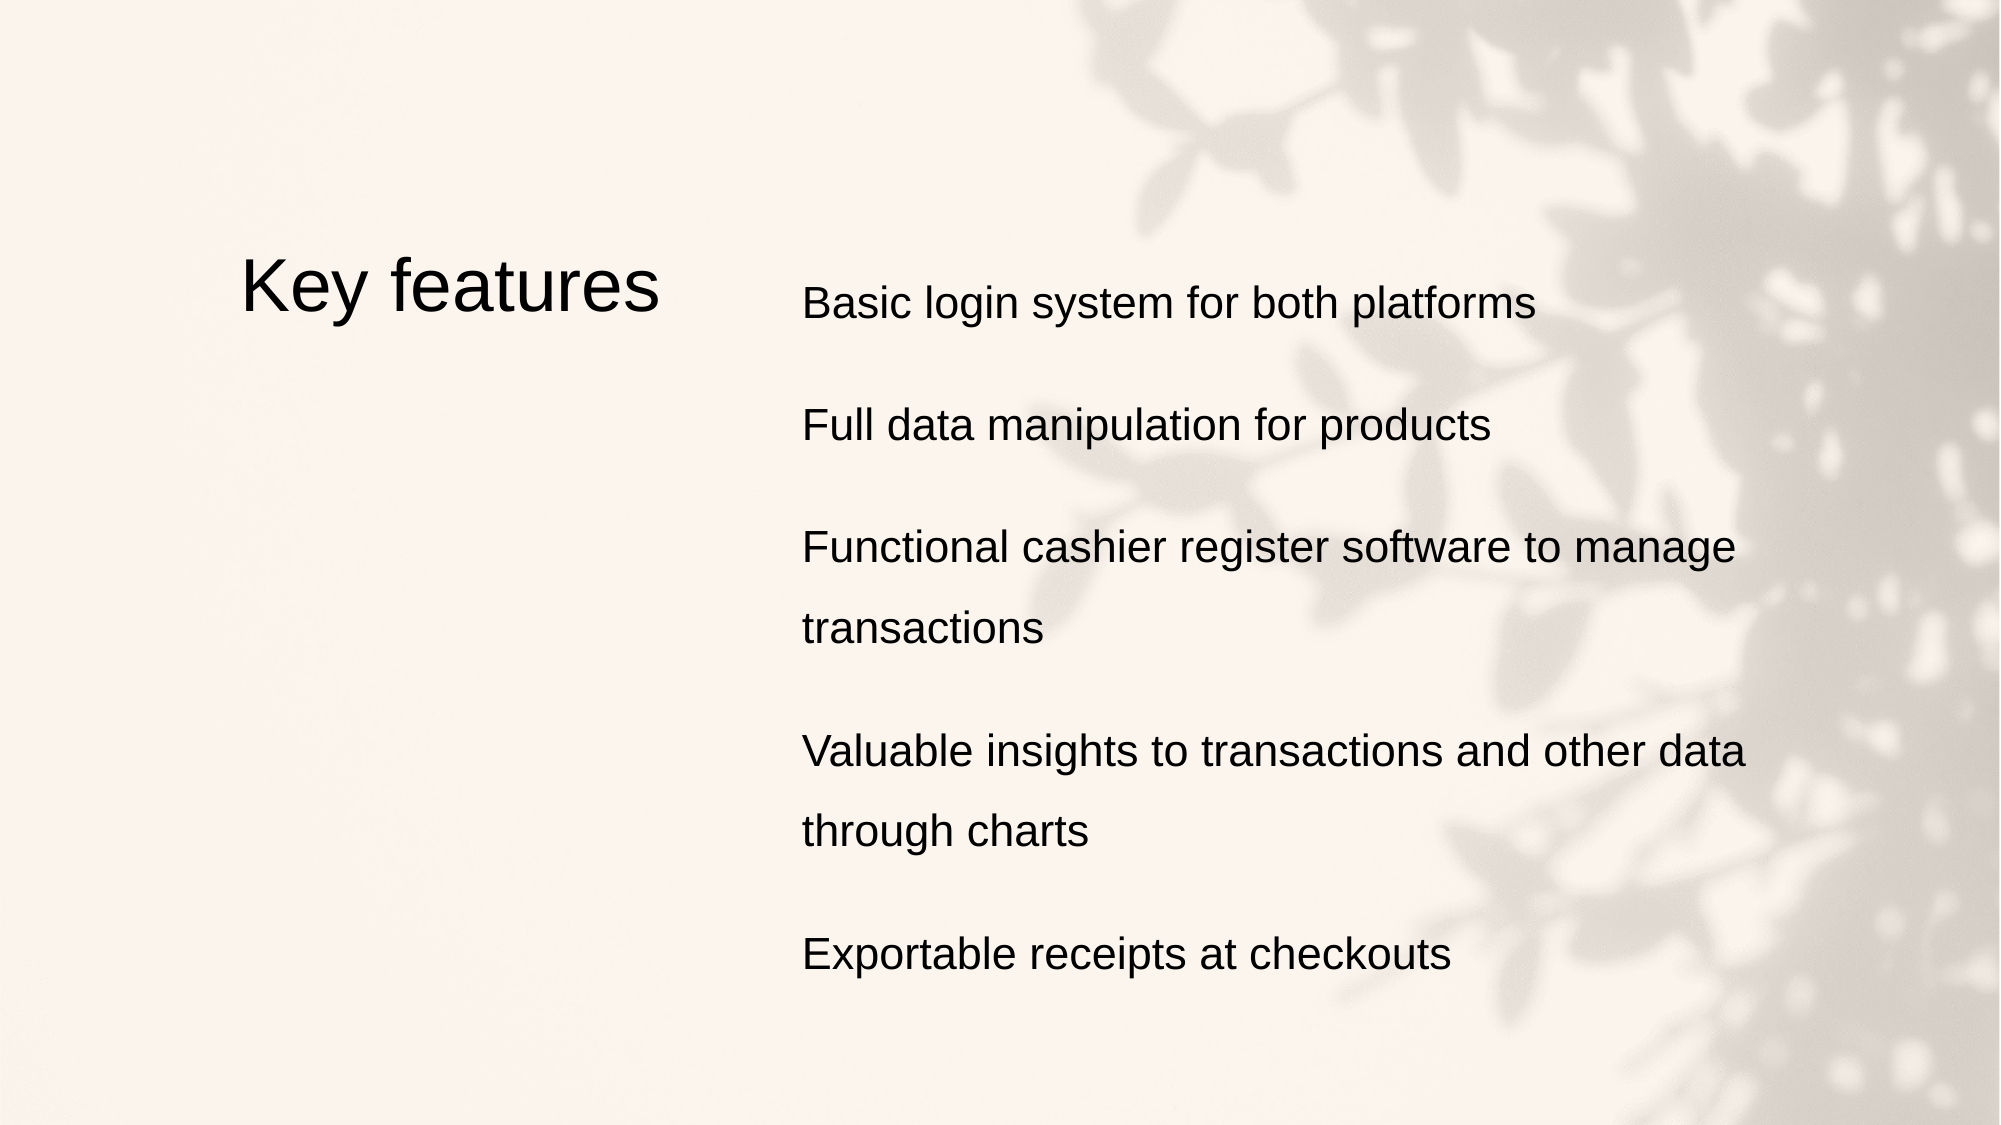

Basic login system for both platforms
Full data manipulation for products
Functional cashier register software to manage transactions
Valuable insights to transactions and other data through charts
Exportable receipts at checkouts
# Key features